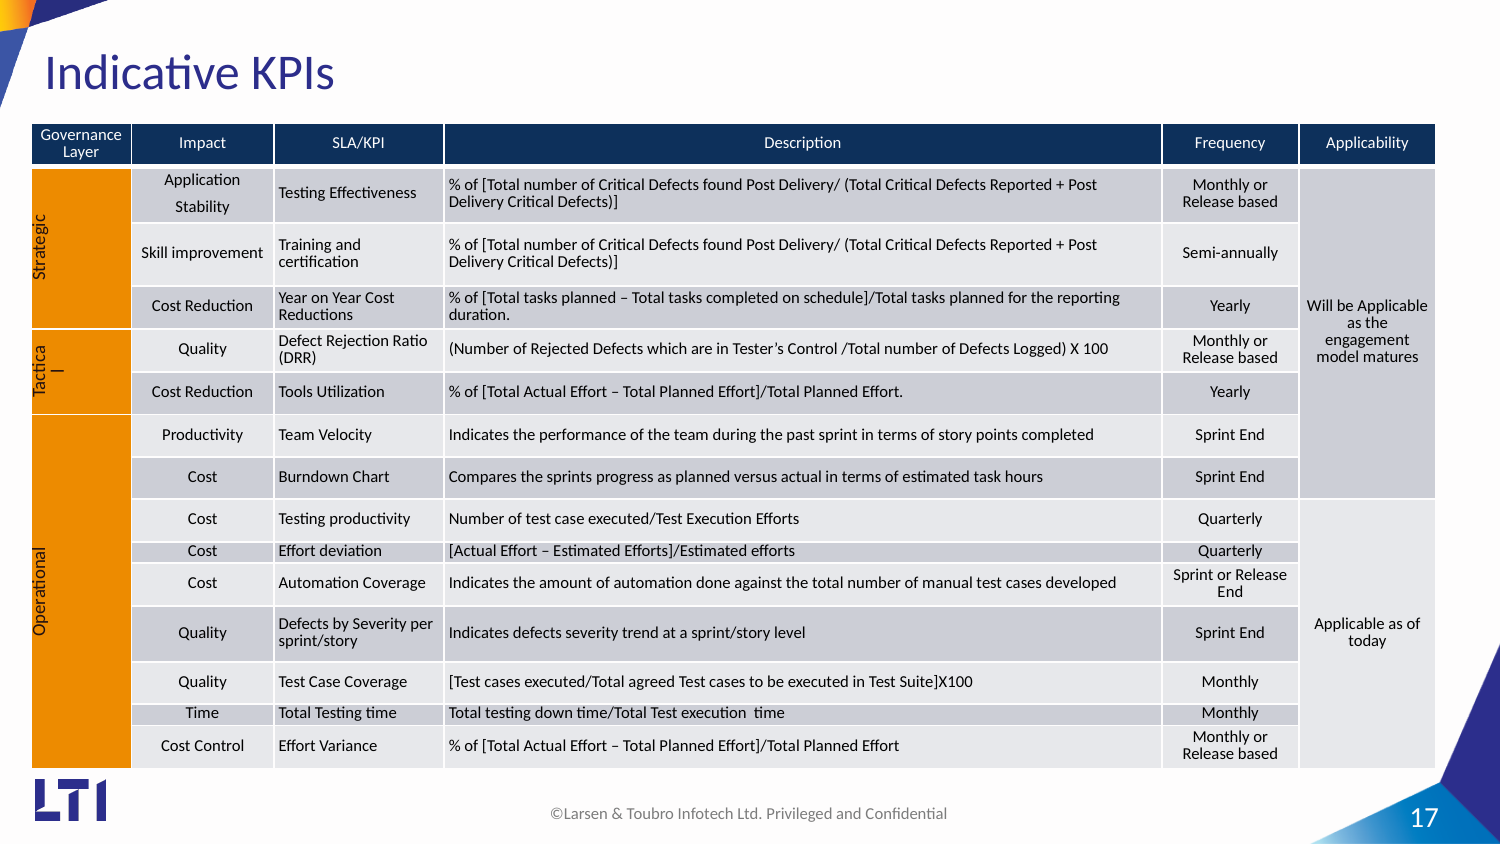

# Indicative KPIs
| Governance Layer | Impact | SLA/KPI | Description | Frequency | Applicability |
| --- | --- | --- | --- | --- | --- |
| Strategic | Application Stability | Testing Effectiveness | % of [Total number of Critical Defects found Post Delivery/ (Total Critical Defects Reported + Post Delivery Critical Defects)] | Monthly or Release based | Will be Applicable as the engagement model matures |
|  | Skill improvement | Training and certification | % of [Total number of Critical Defects found Post Delivery/ (Total Critical Defects Reported + Post Delivery Critical Defects)] | Semi-annually |  |
|  | Cost Reduction | Year on Year Cost Reductions | % of [Total tasks planned – Total tasks completed on schedule]/Total tasks planned for the reporting duration. | Yearly |  |
| Tactical | Quality | Defect Rejection Ratio (DRR) | (Number of Rejected Defects which are in Tester’s Control /Total number of Defects Logged) X 100 | Monthly or Release based |  |
|  | Cost Reduction | Tools Utilization | % of [Total Actual Effort – Total Planned Effort]/Total Planned Effort. | Yearly |  |
| Operational | Productivity | Team Velocity | Indicates the performance of the team during the past sprint in terms of story points completed | Sprint End |  |
|  | Cost | Burndown Chart | Compares the sprints progress as planned versus actual in terms of estimated task hours | Sprint End |  |
|  | Cost | Testing productivity | Number of test case executed/Test Execution Efforts | Quarterly | Applicable as of today |
|  | Cost | Effort deviation | [Actual Effort – Estimated Efforts]/Estimated efforts | Quarterly |  |
|  | Cost | Automation Coverage | Indicates the amount of automation done against the total number of manual test cases developed | Sprint or Release End |  |
|  | Quality | Defects by Severity per sprint/story | Indicates defects severity trend at a sprint/story level | Sprint End |  |
|  | Quality | Test Case Coverage | [Test cases executed/Total agreed Test cases to be executed in Test Suite]X100 | Monthly |  |
|  | Time | Total Testing time | Total testing down time/Total Test execution time | Monthly |  |
|  | Cost Control | Effort Variance | % of [Total Actual Effort – Total Planned Effort]/Total Planned Effort | Monthly or Release based |  |